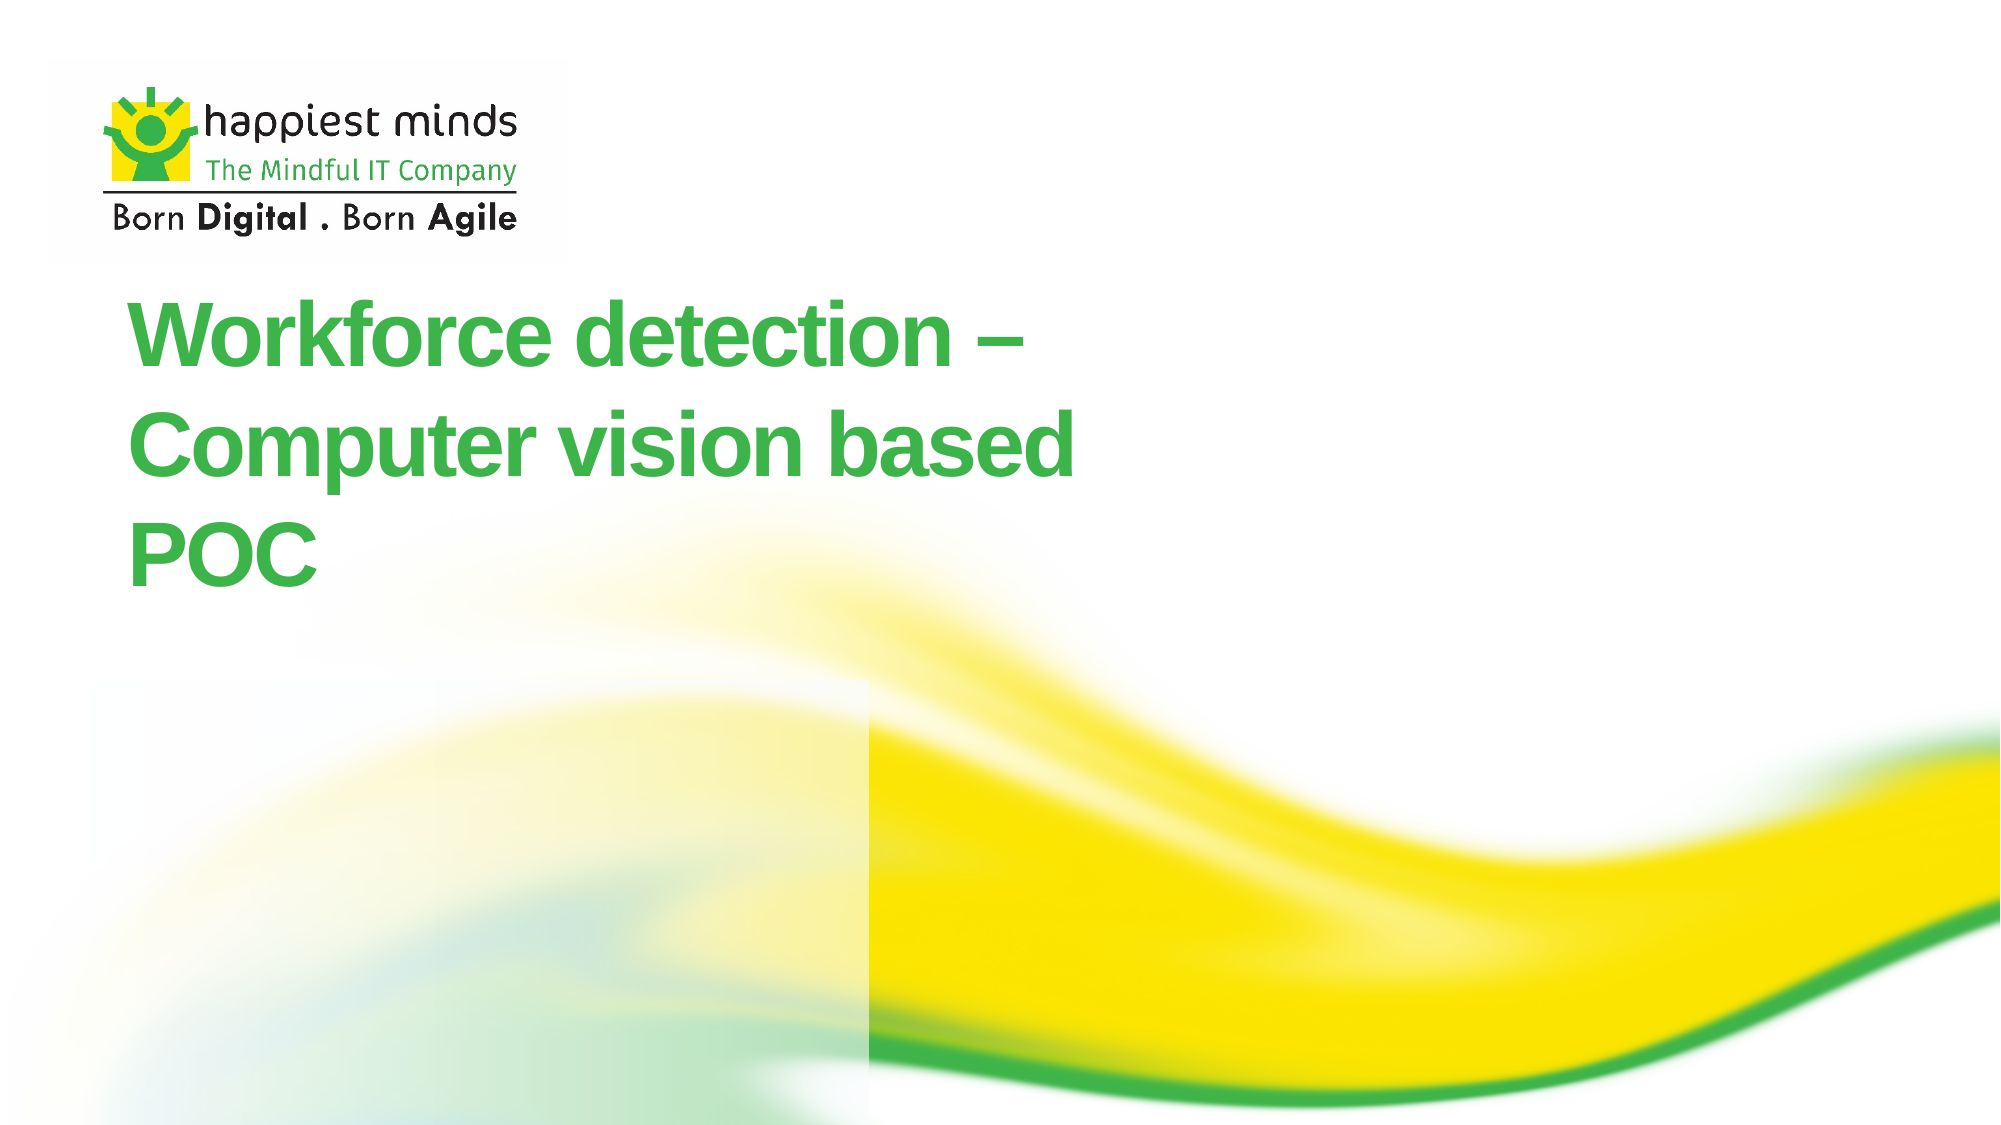

Workforce detection – Computer vision based POC